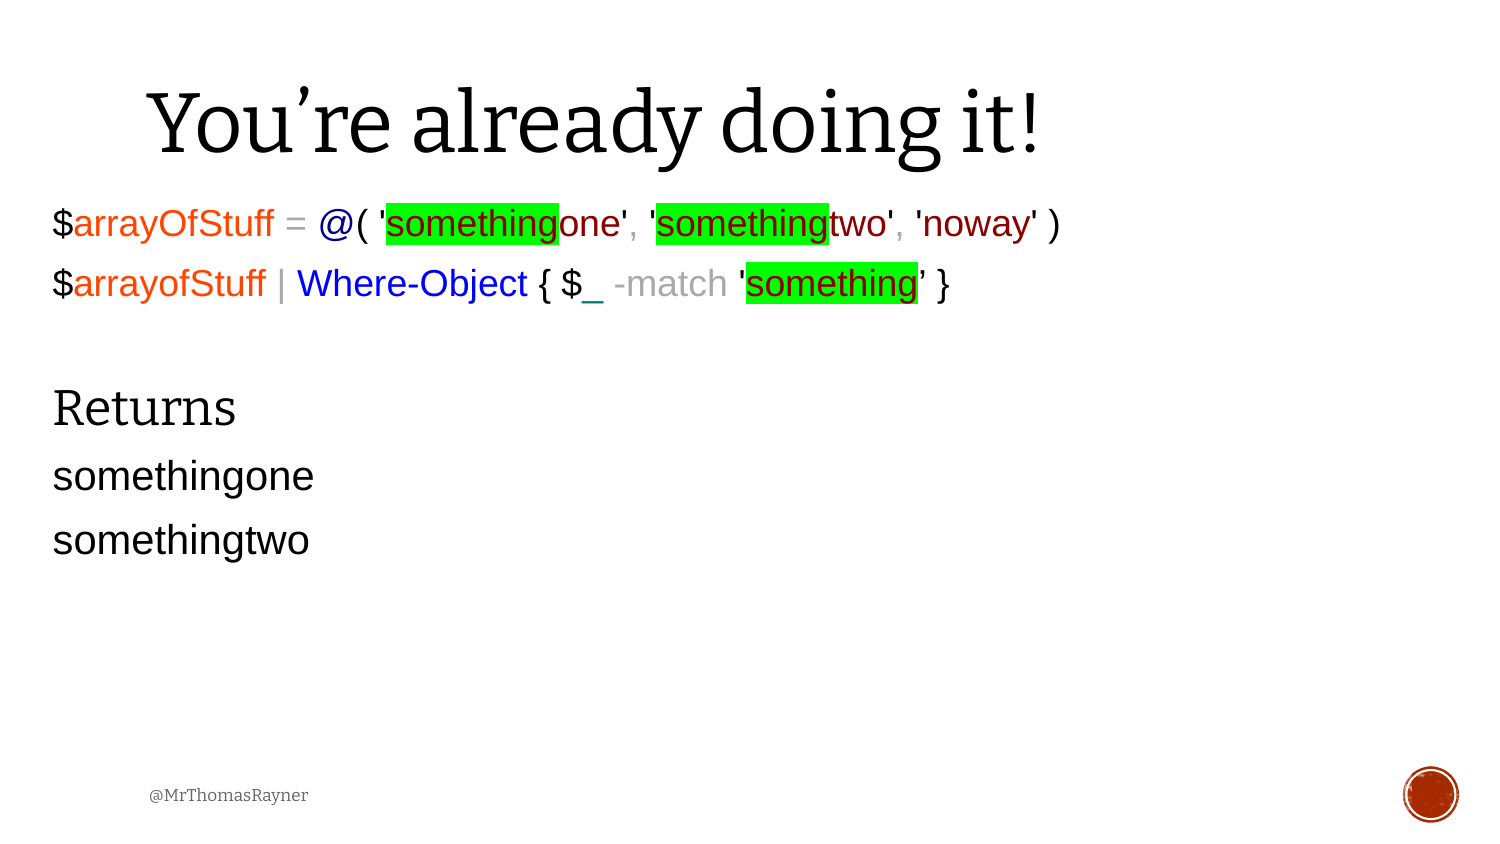

# You’re already doing it!
$arrayOfStuff = @( 'somethingone', 'somethingtwo', 'noway' )
$arrayofStuff | Where-Object { $_ -match 'something’ }

Returns
somethingone
somethingtwo

@MrThomasRayner